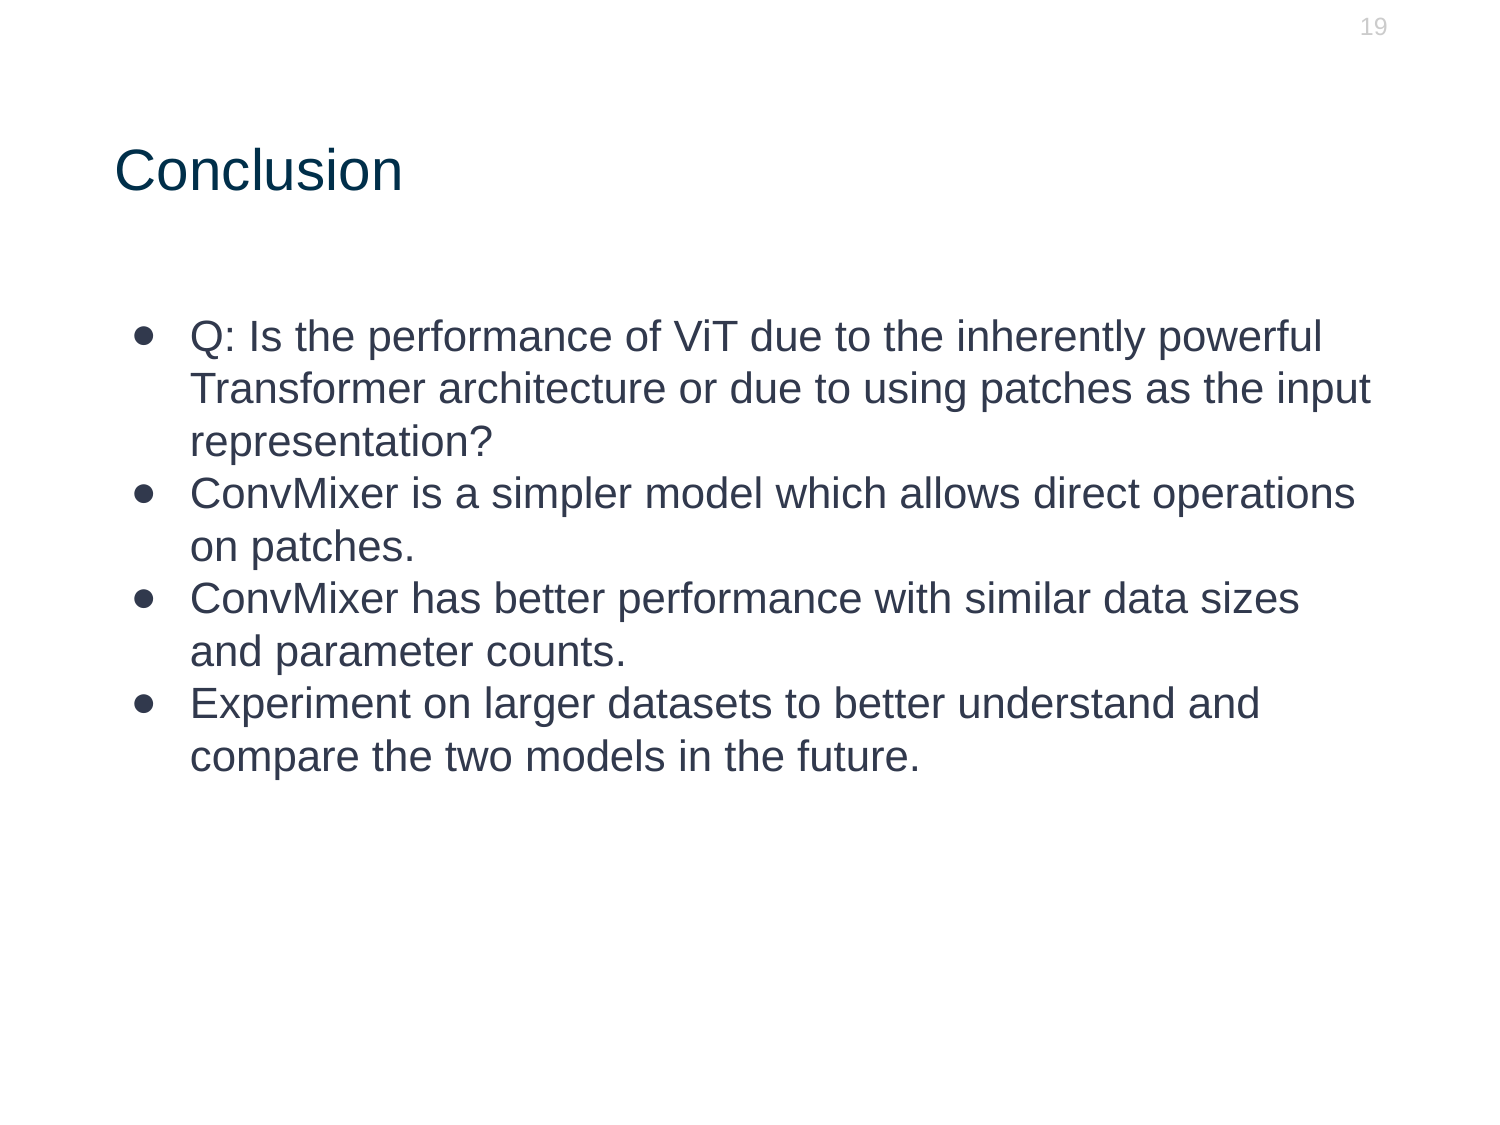

19
# Conclusion
Q: Is the performance of ViT due to the inherently powerful Transformer architecture or due to using patches as the input representation?
ConvMixer is a simpler model which allows direct operations on patches.
ConvMixer has better performance with similar data sizes and parameter counts.
Experiment on larger datasets to better understand and compare the two models in the future.